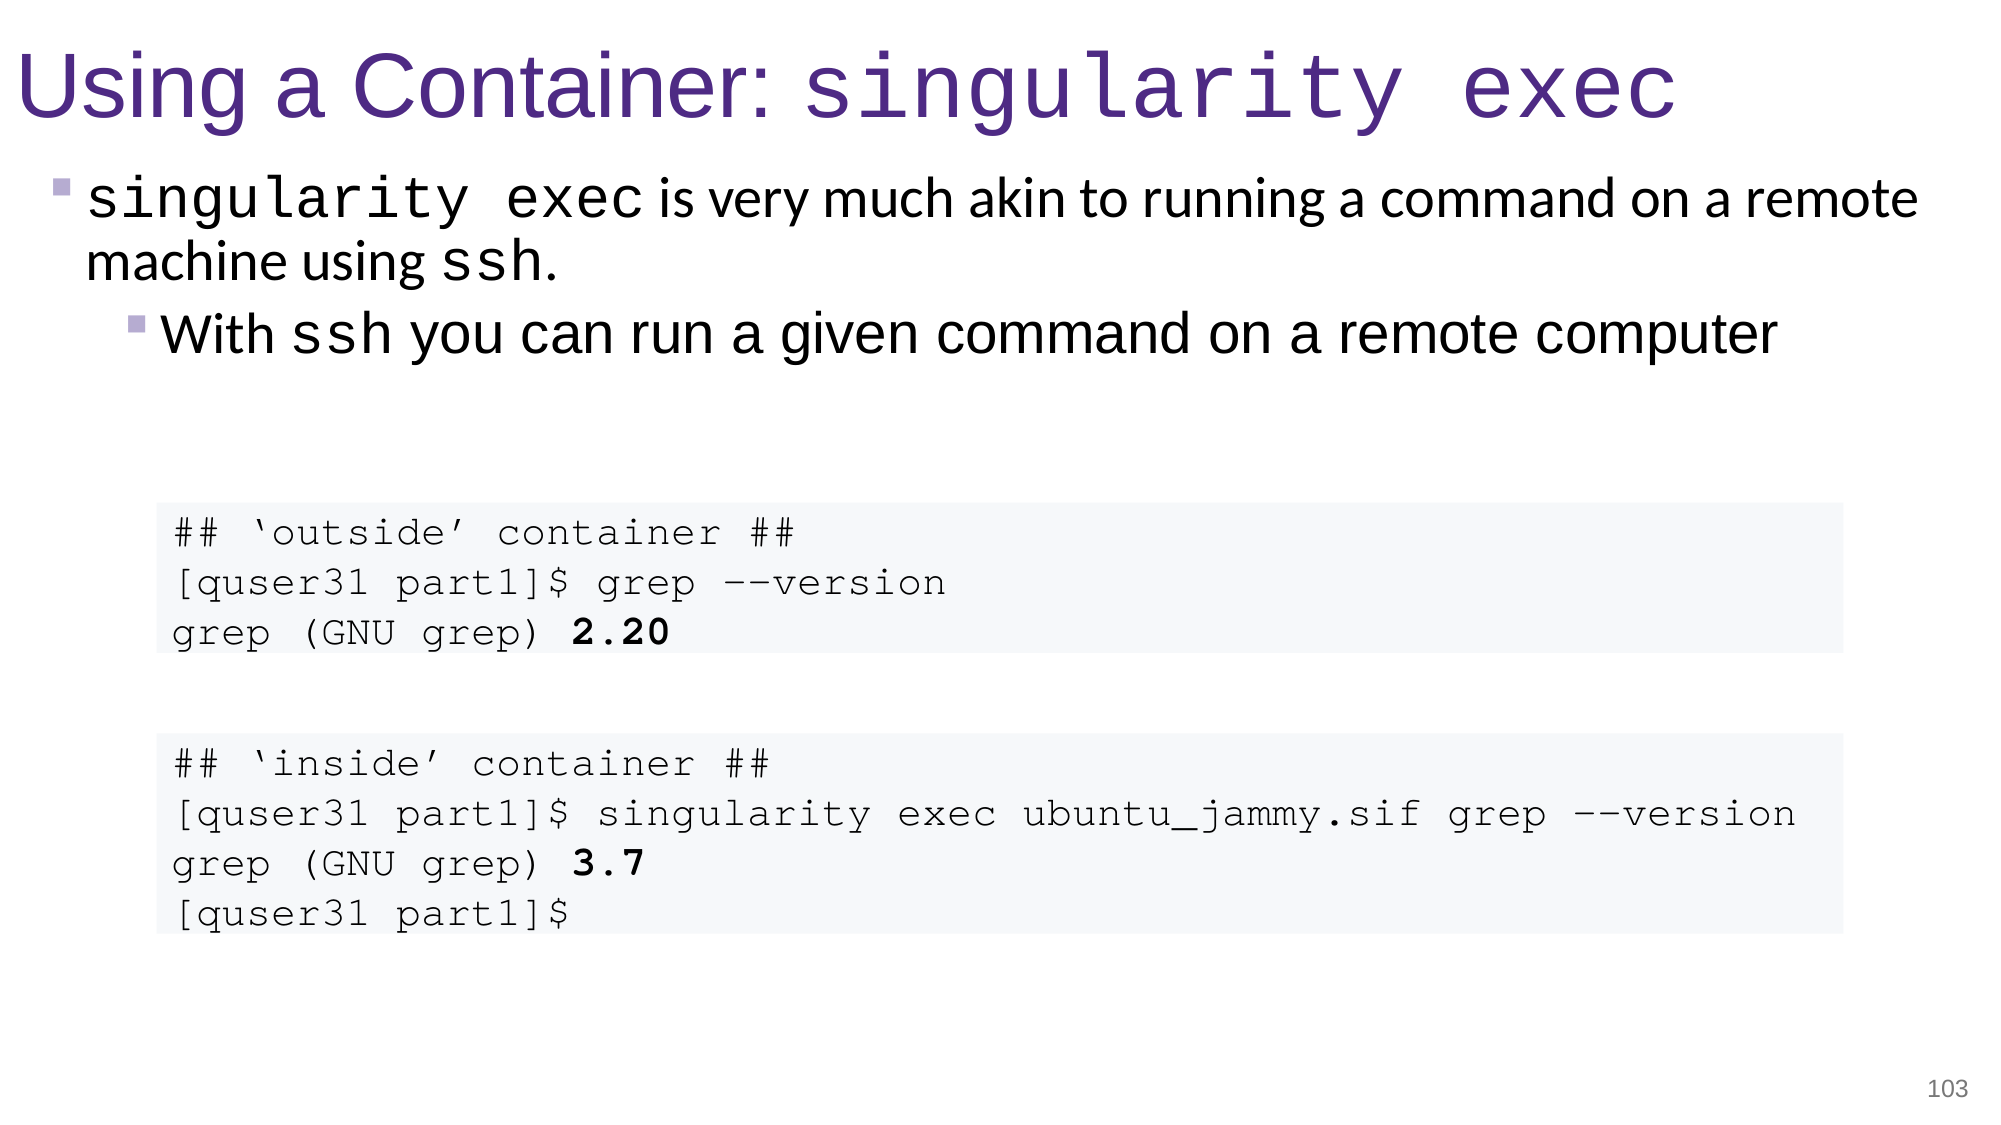

Using a Container: singularity exec
singularity exec is very much akin to running a command on a remote machine using ssh.
With ssh you can run a given command on a remote computer
## ‘outside’ container ##
[quser31 part1]$ grep --version
grep (GNU grep) 2.20
## ‘inside’ container ##
[quser31 part1]$ singularity exec ubuntu_jammy.sif grep --version
grep (GNU grep) 3.7
[quser31 part1]$
103